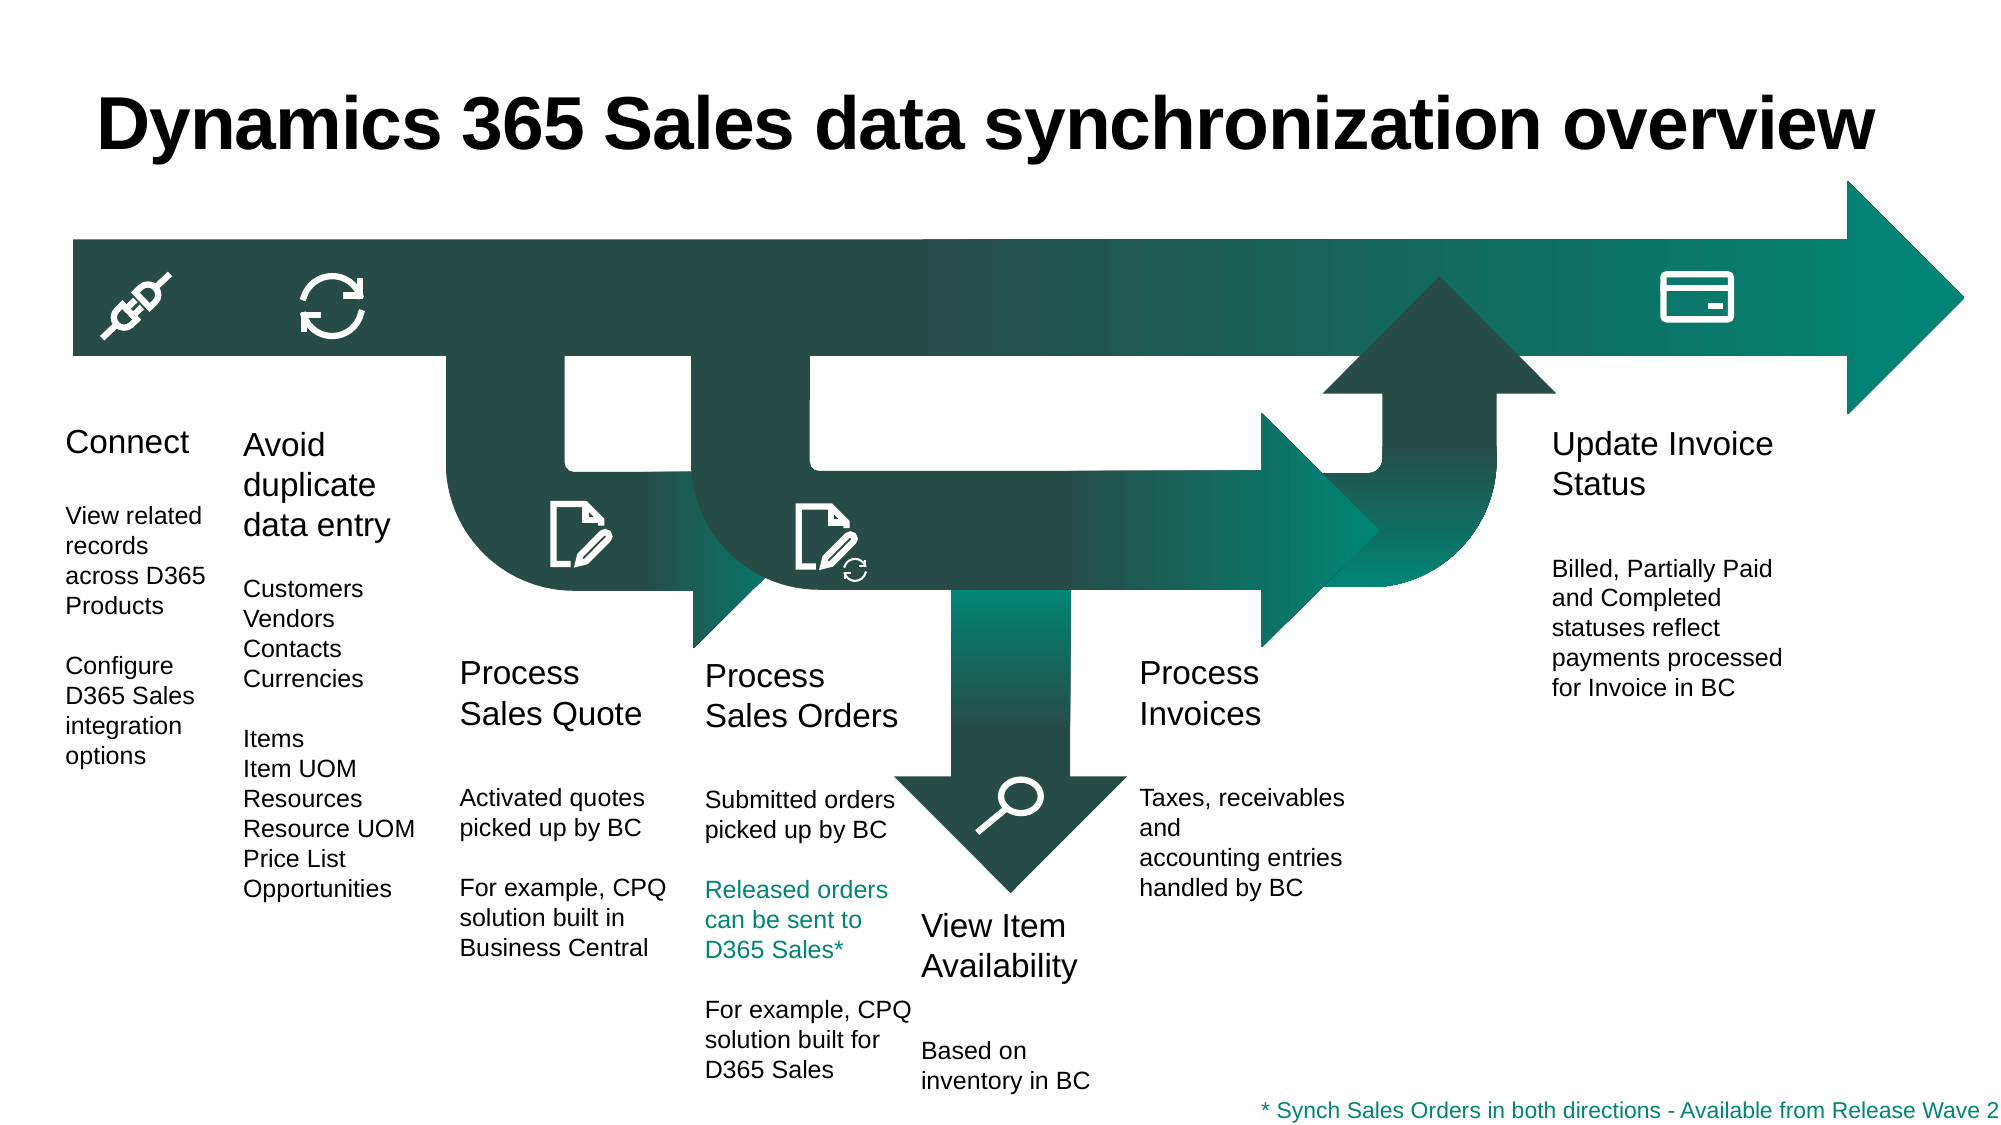

# Dynamics 365 Sales data synchronization overview

Update Invoice
Status

Billed, Partially Paid
and Completed
statuses reflect
payments processed
for Invoice in BC

Process
Invoices

Taxes, receivables and
accounting entries
handled by BC

Process
Sales Orders

Submitted orders picked up by BC

Released orders
can be sent to
D365 Sales*

For example, CPQ solution built for D365 Sales

Process
Sales Quote

Activated quotes picked up by BC

For example, CPQ solution built in Business Central
Connect

View related
records
across D365
Products

Configure
D365 Sales
integration
options
Avoid duplicate
data entry

Customers
Vendors
Contacts
Currencies

Items
Item UOM
Resources
Resource UOM
Price List
Opportunities

View Item
Availability

Based on
inventory in BC
* Synch Sales Orders in both directions - Available from Release Wave 2 2022